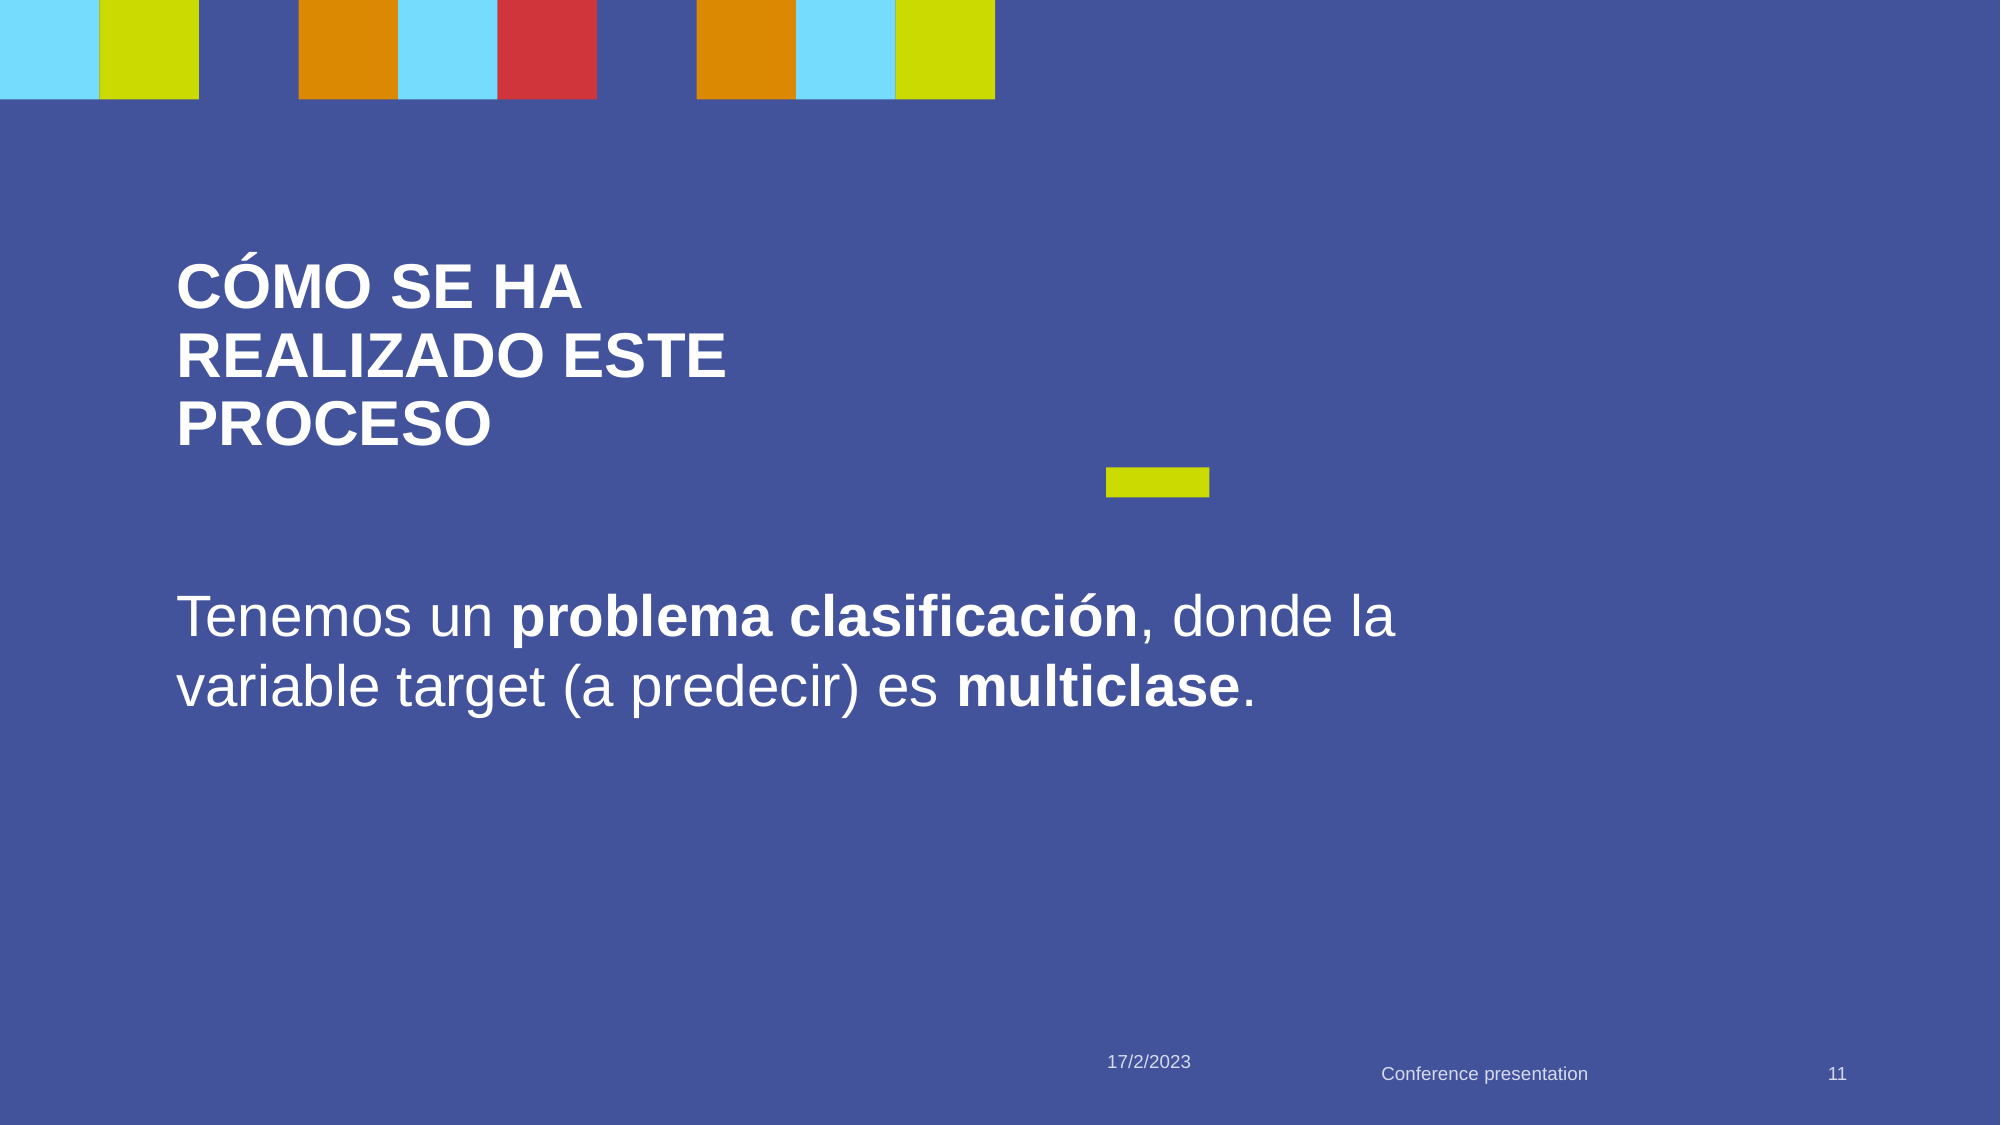

# CÓMO SE HA REALIZADO ESTE PROCESO
Tenemos un problema clasificación, donde la variable target (a predecir) es multiclase.

17/2/2023

Conference presentation
11